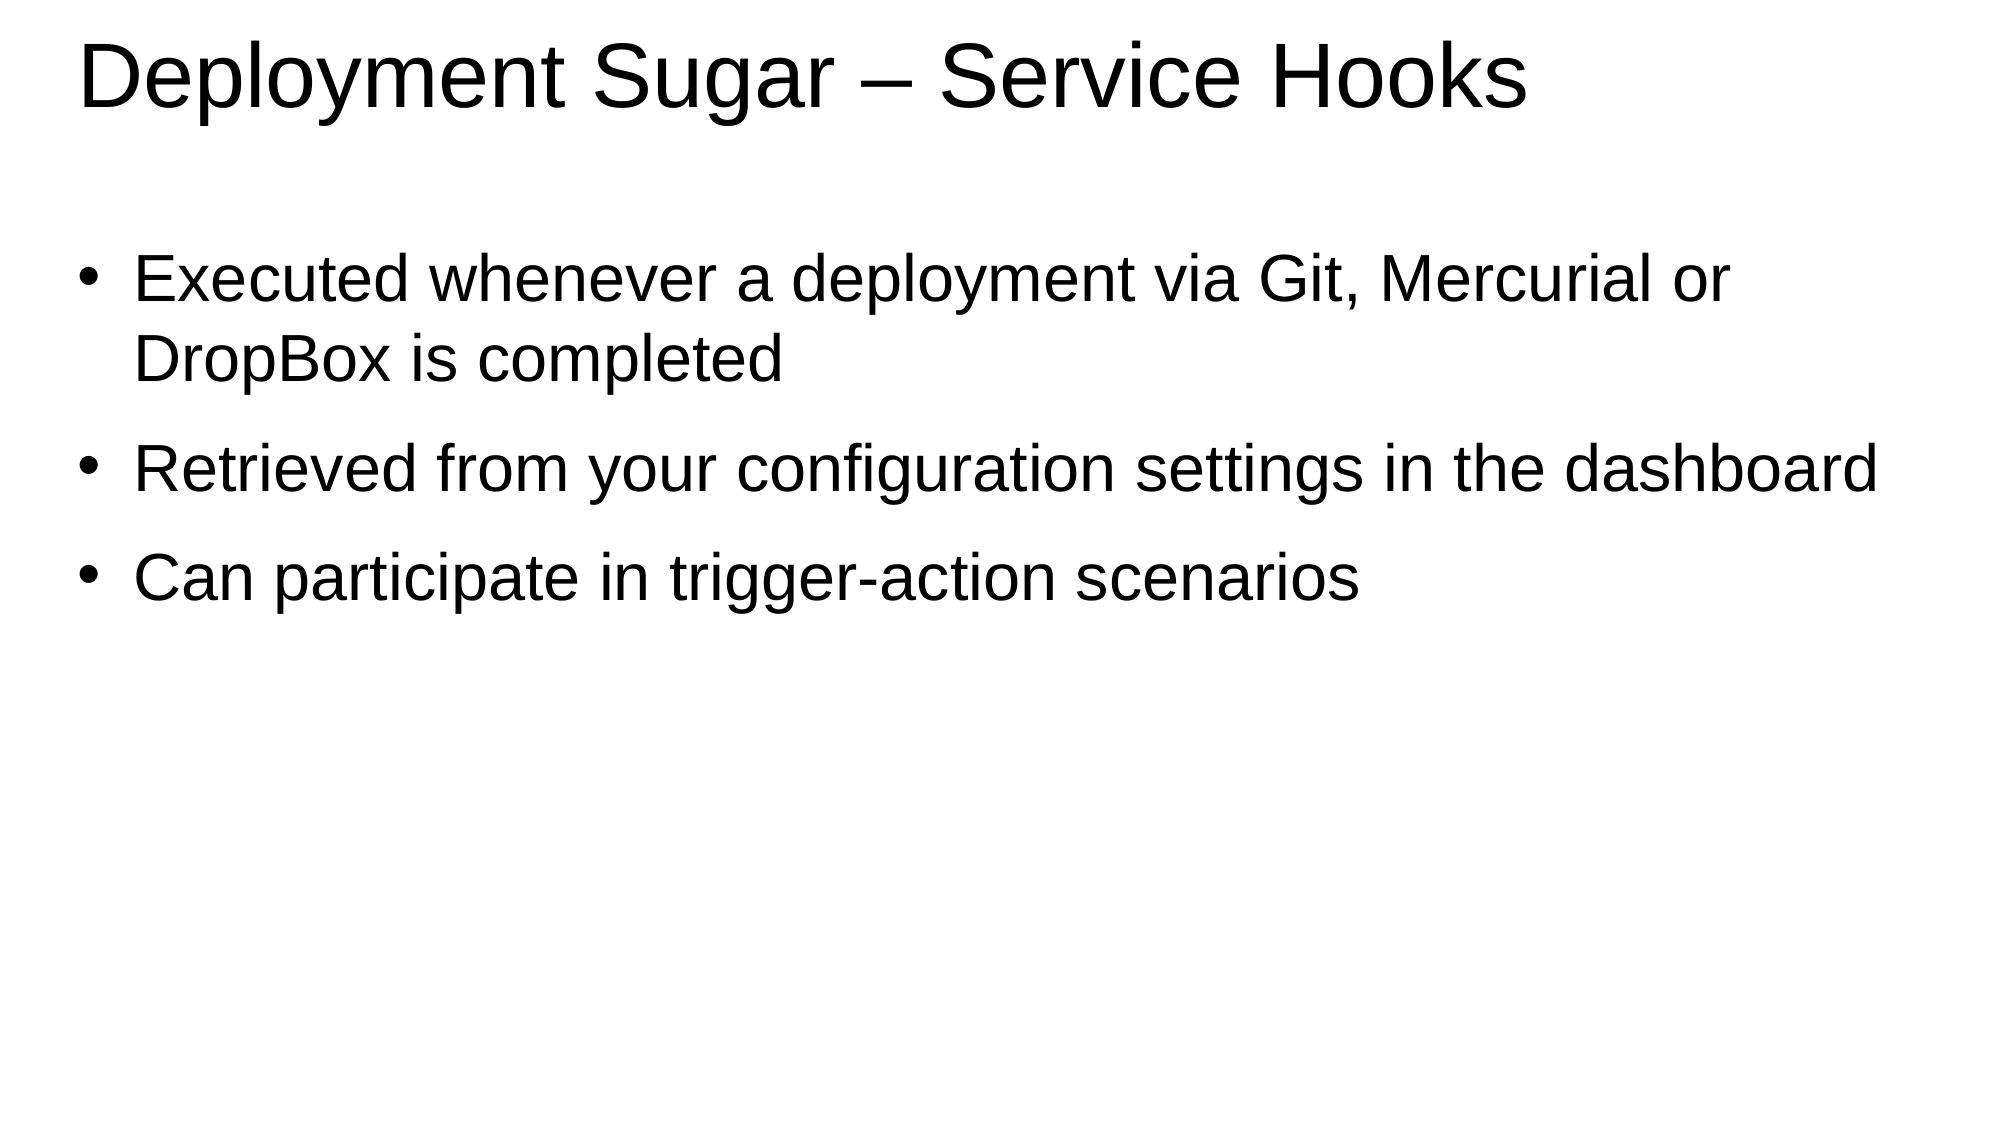

# Deployment Sugar – Service Hooks
Executed whenever a deployment via Git, Mercurial or DropBox is completed
Retrieved from your configuration settings in the dashboard
Can participate in trigger-action scenarios